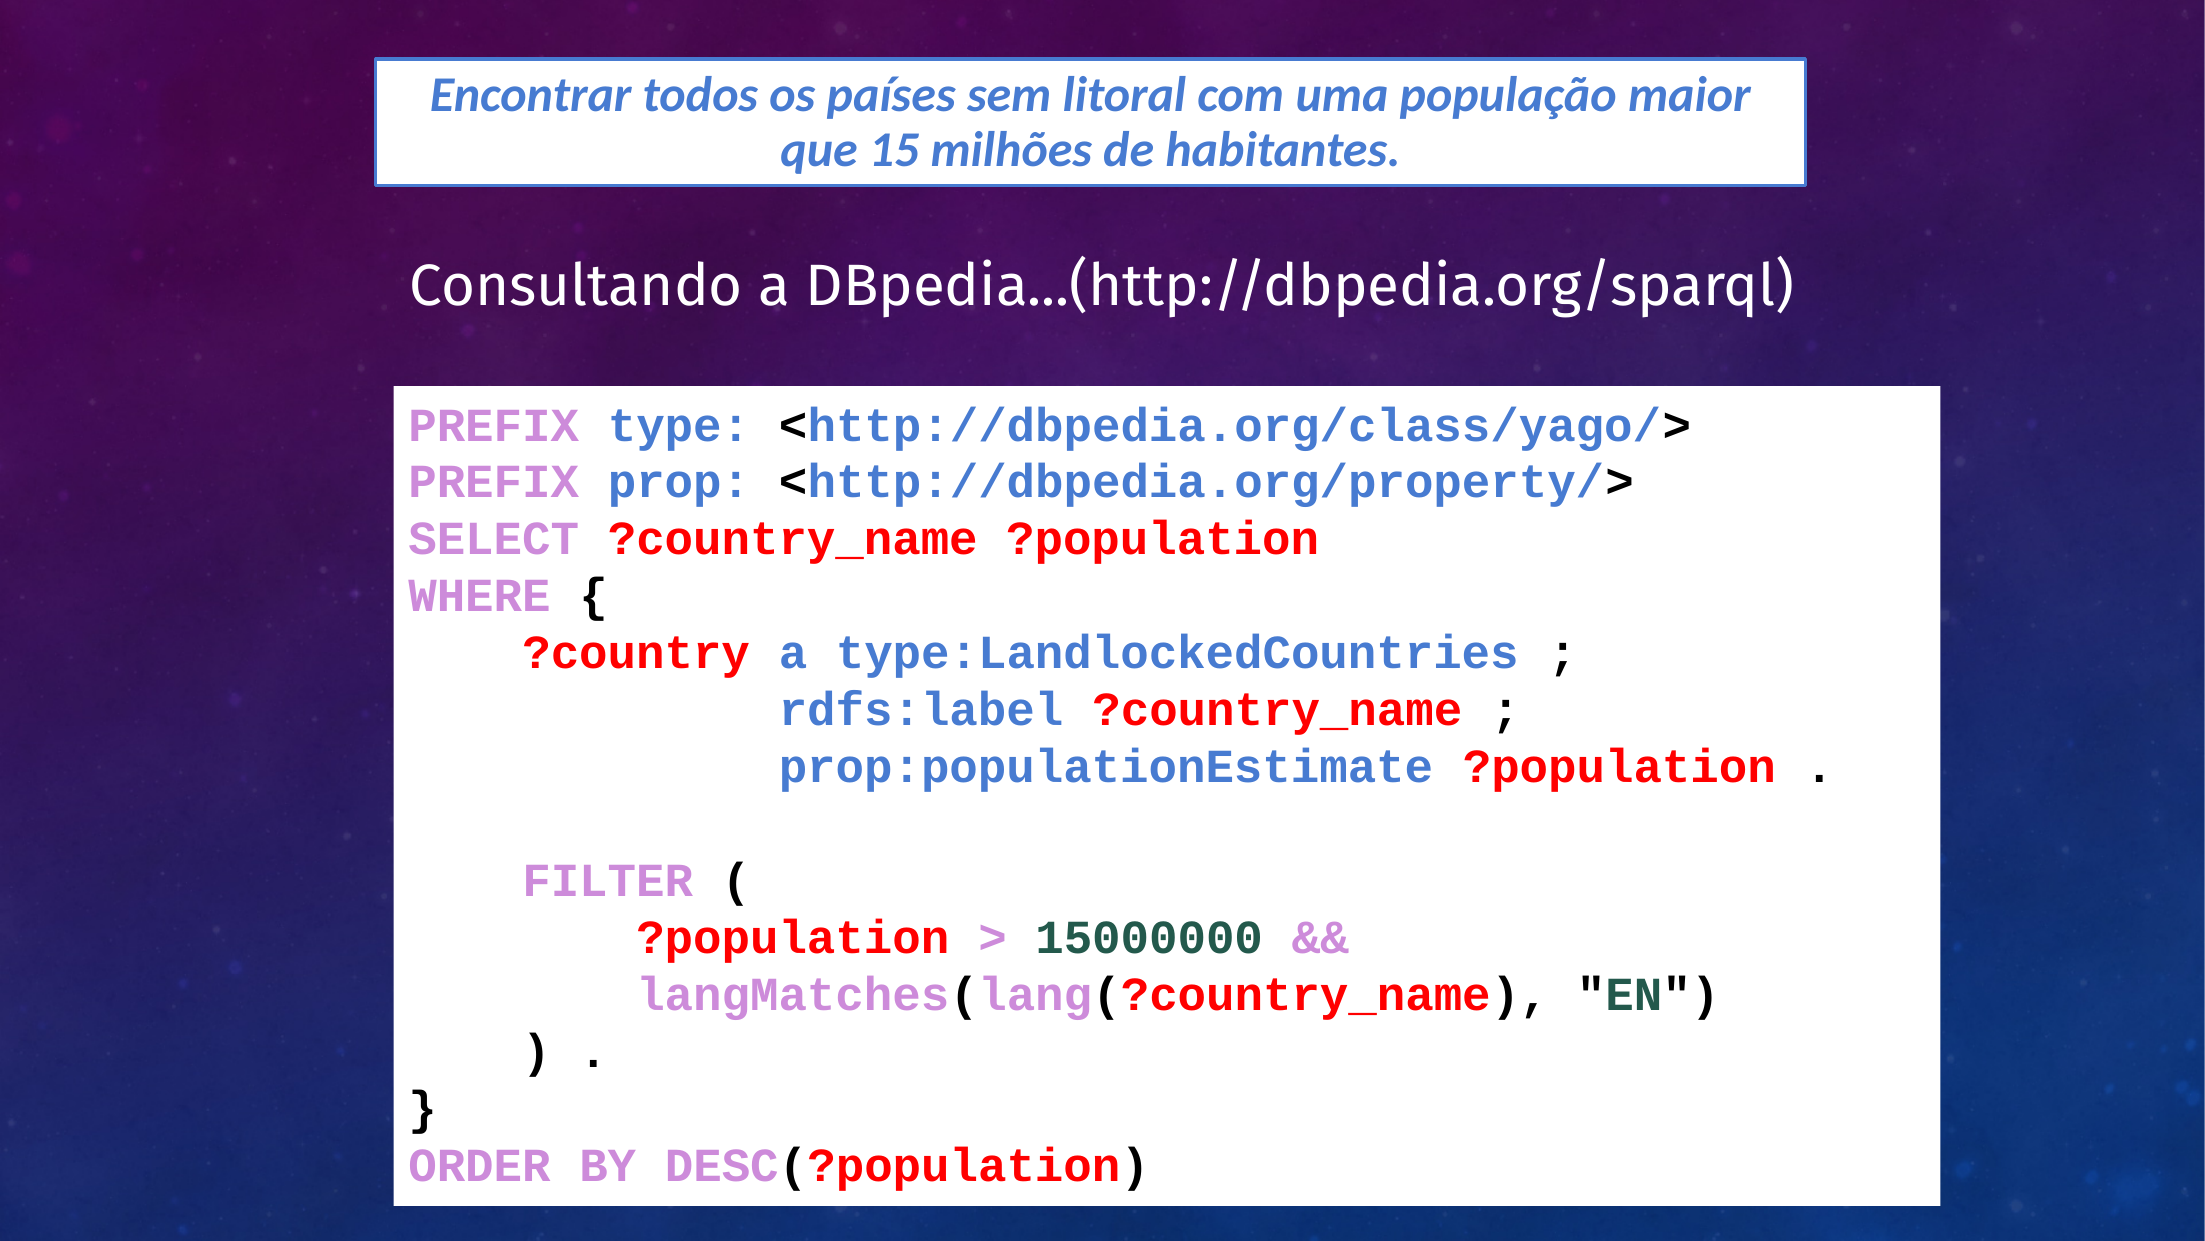

Encontrar todos os países sem litoral com uma população maior que 15 milhões de habitantes.
Consultando a DBpedia...(http://dbpedia.org/sparql)
PREFIX type: <http://dbpedia.org/class/yago/>
PREFIX prop: <http://dbpedia.org/property/>
SELECT ?country_name ?population
WHERE {
    ?country a type:LandlockedCountries ;
             rdfs:label ?country_name ;
             prop:populationEstimate ?population .
    FILTER (
        ?population > 15000000 &&
        langMatches(lang(?country_name), "EN")
    ) .
}
ORDER BY DESC(?population)